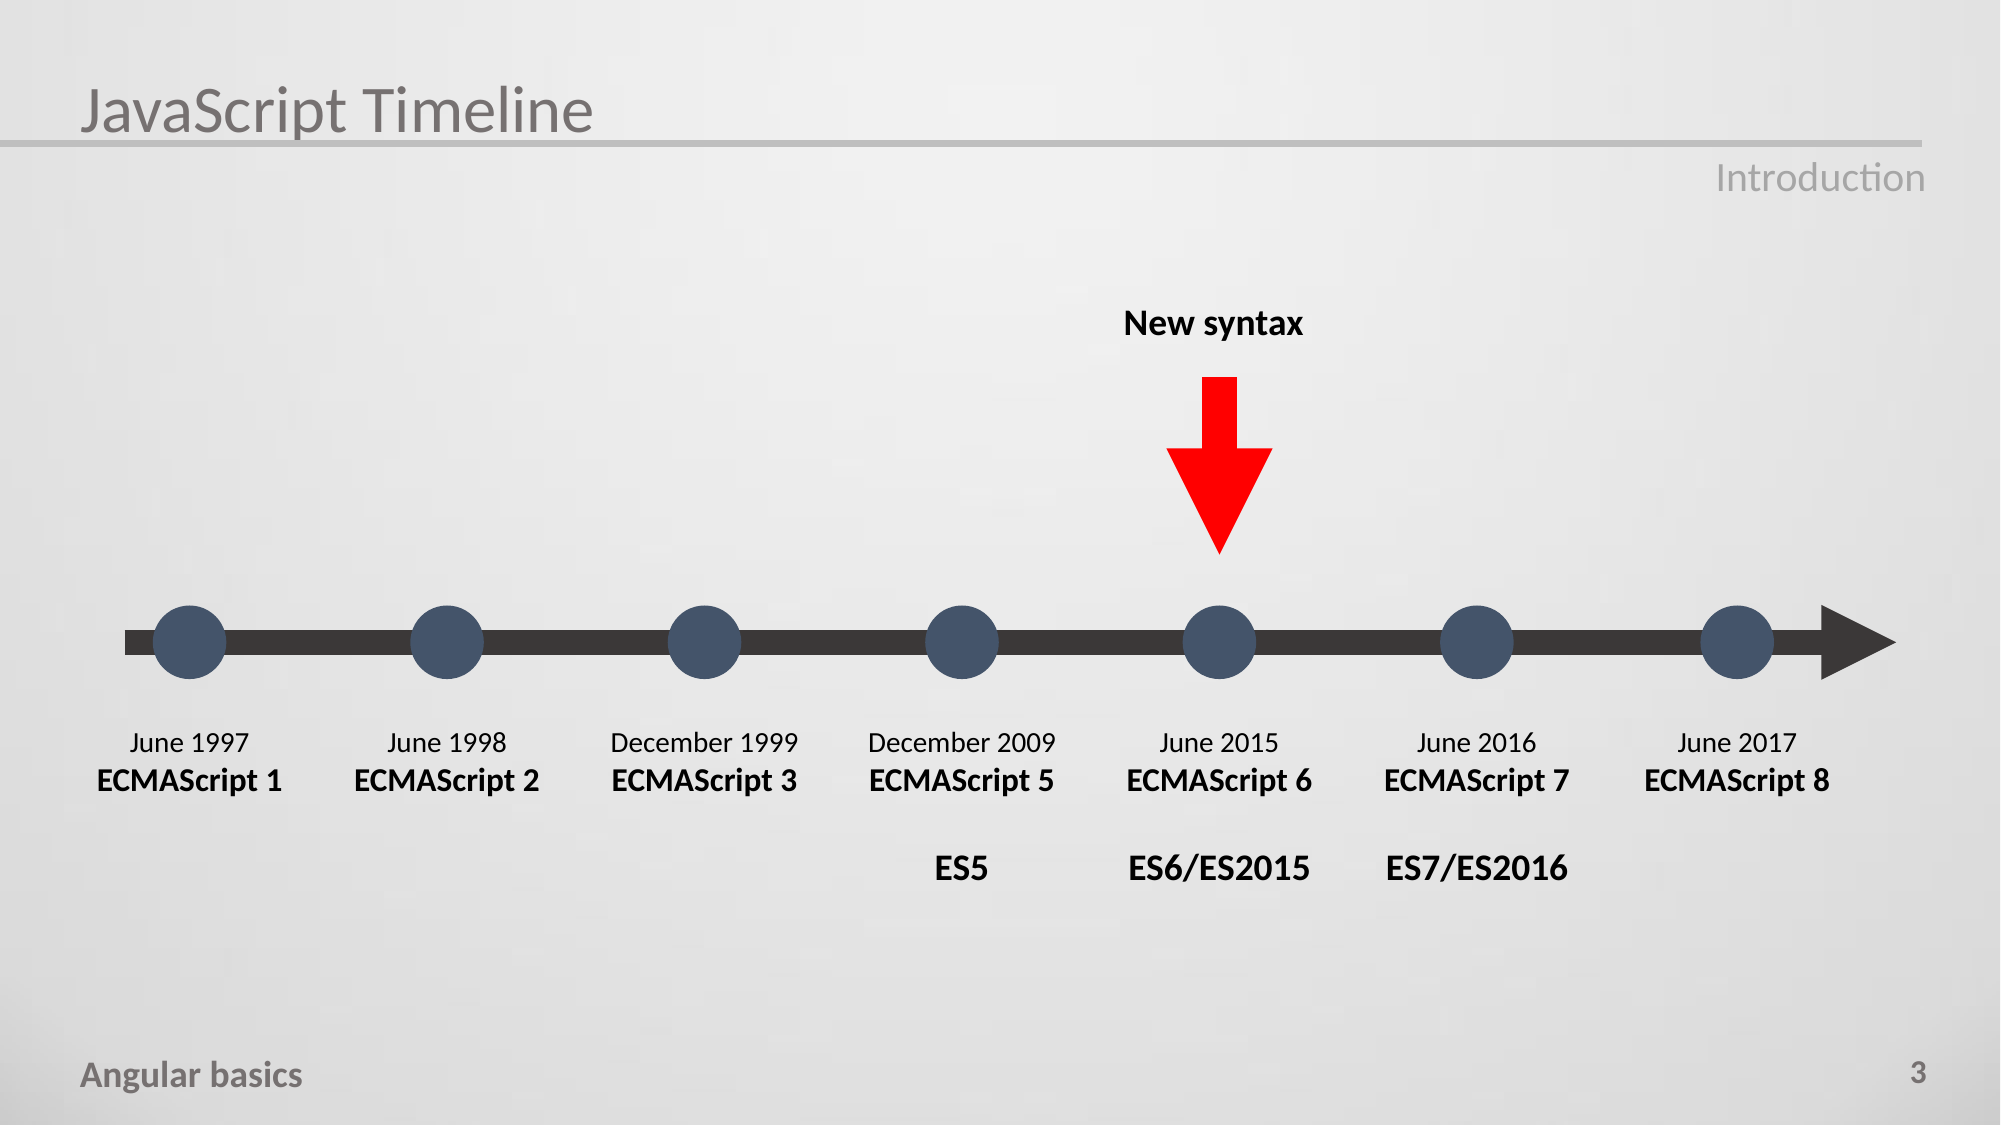

JavaScript Timeline
Introduction
New syntax

June 2015
ECMAScript 6

ES6/ES2015
June 2016
ECMAScript 7

ES7/ES2016
June 2017
ECMAScript 8
December 2009
ECMAScript 5

ES5
December 1999
ECMAScript 3
June 1998
ECMAScript 2
June 1997
ECMAScript 1
3
Angular basics